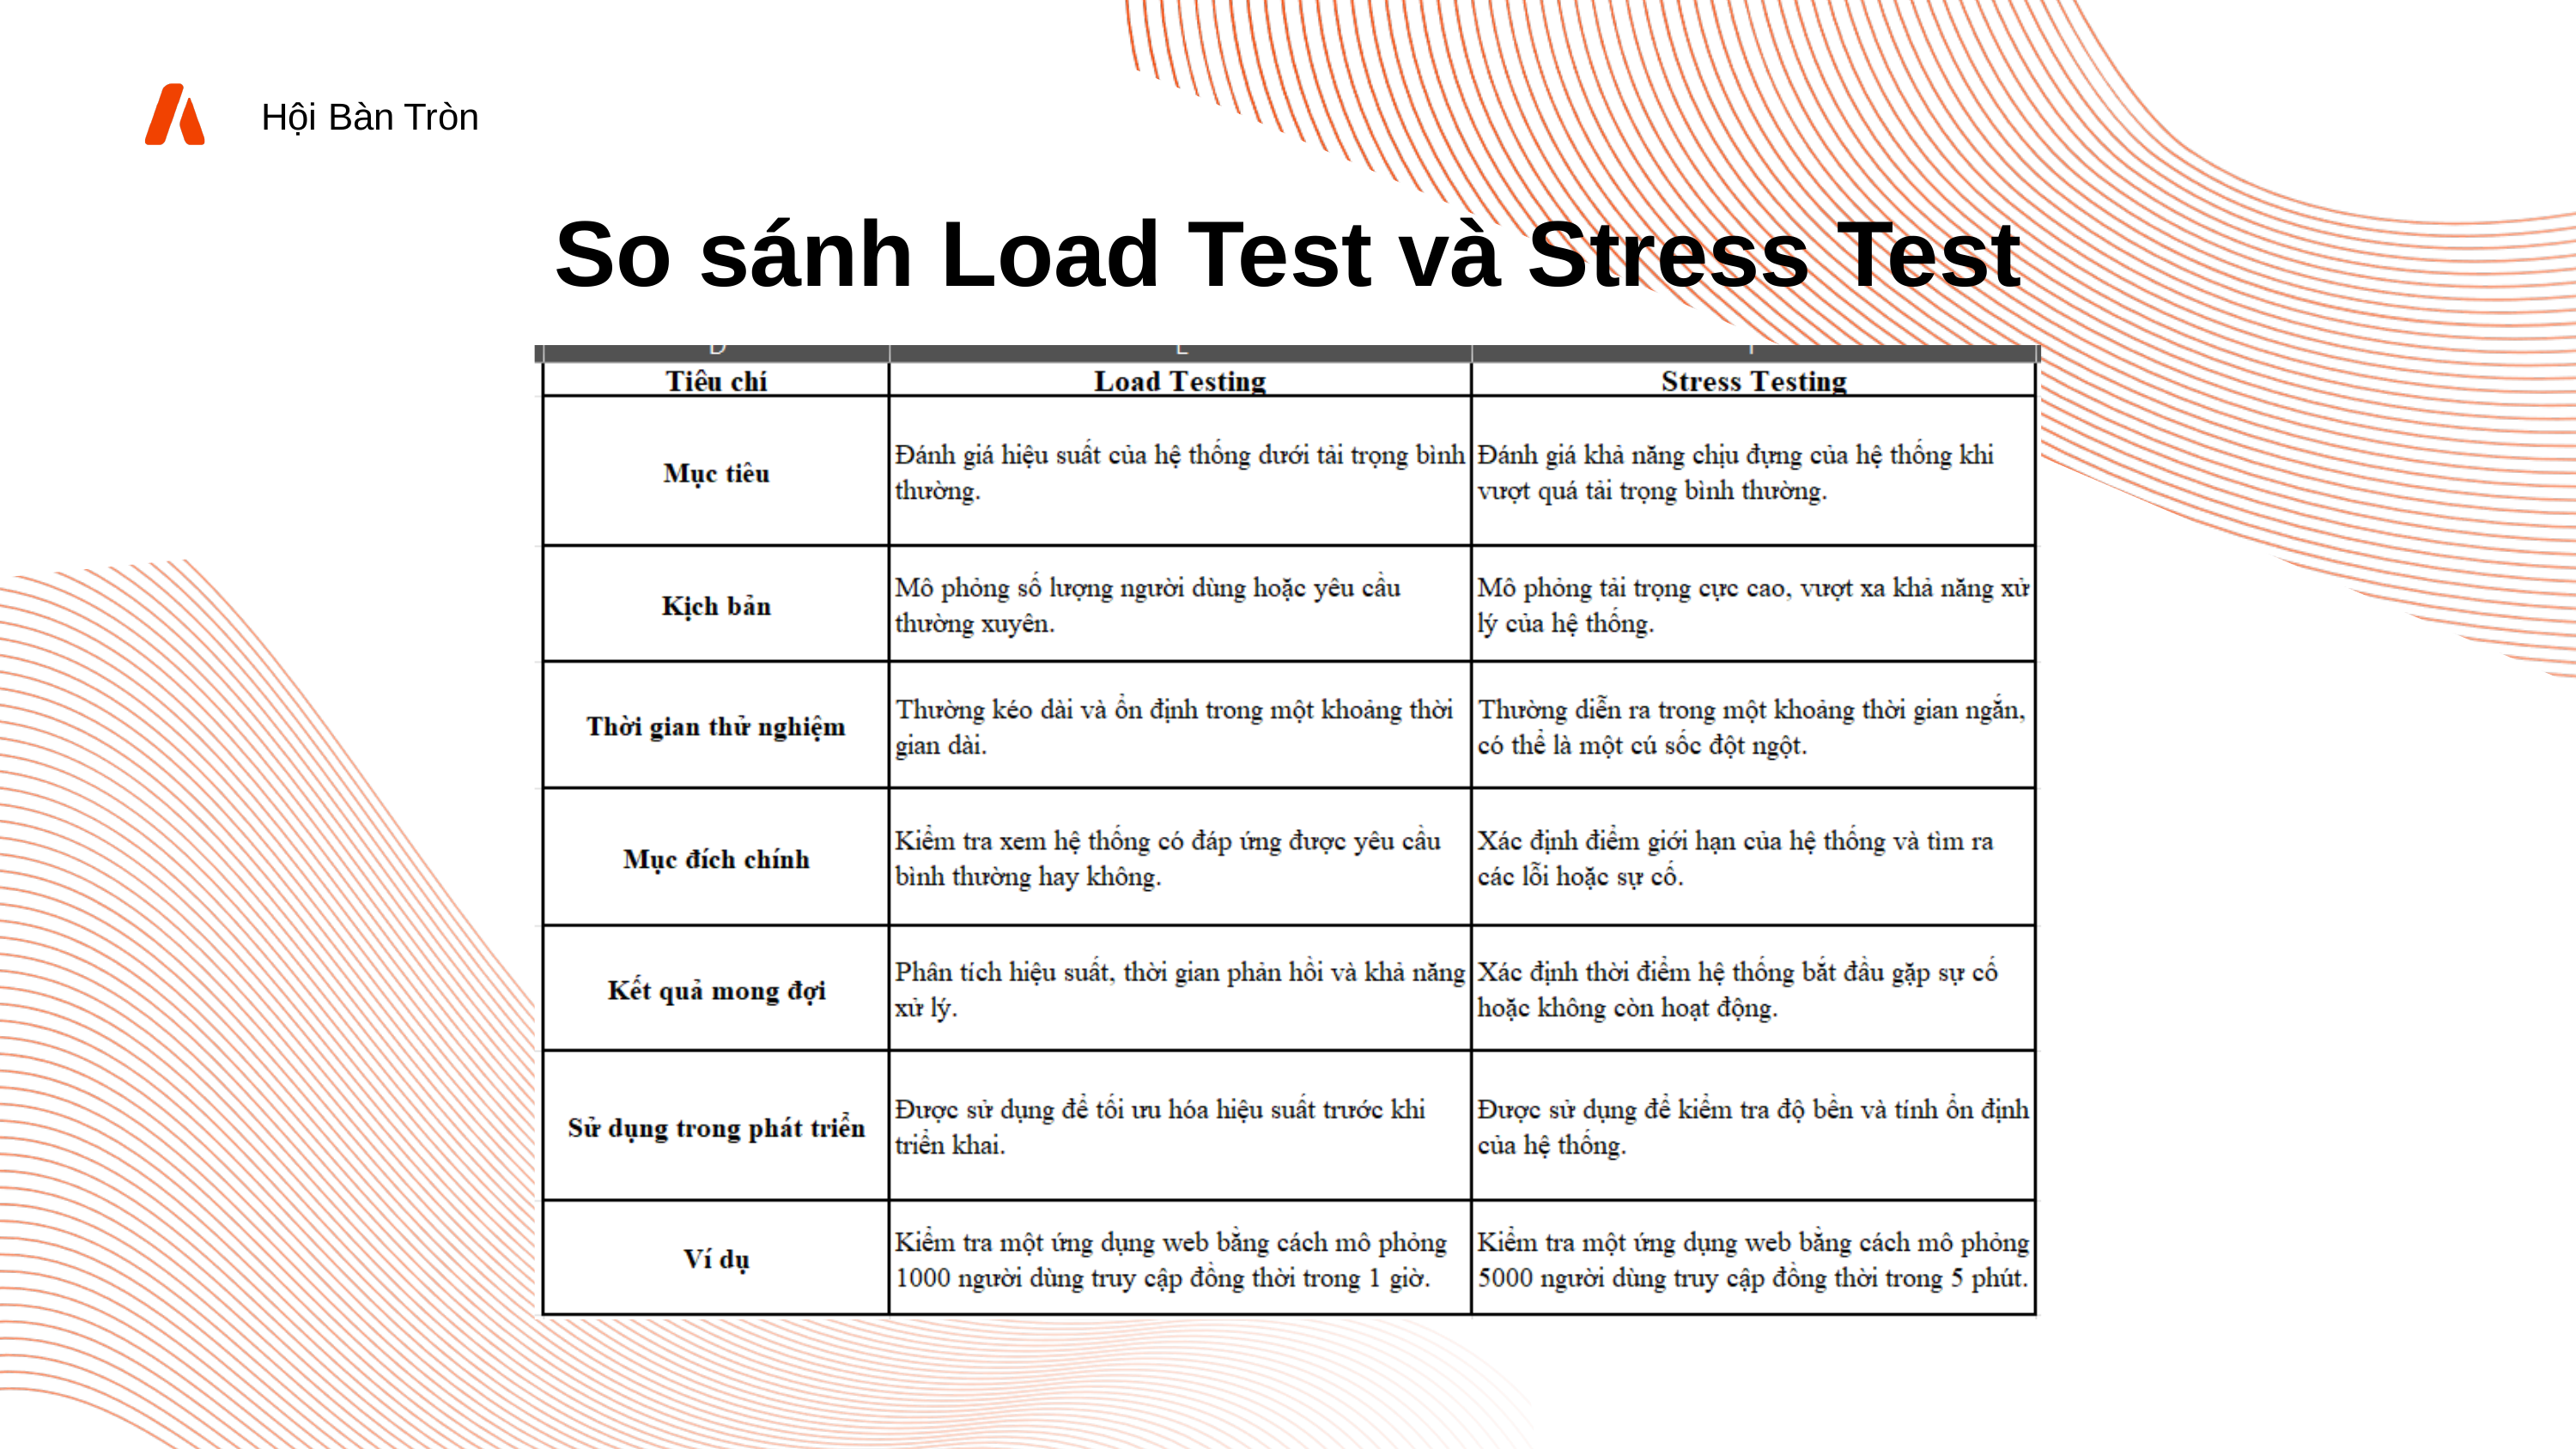

Hội Bàn Tròn
So sánh Load Test và Stress Test